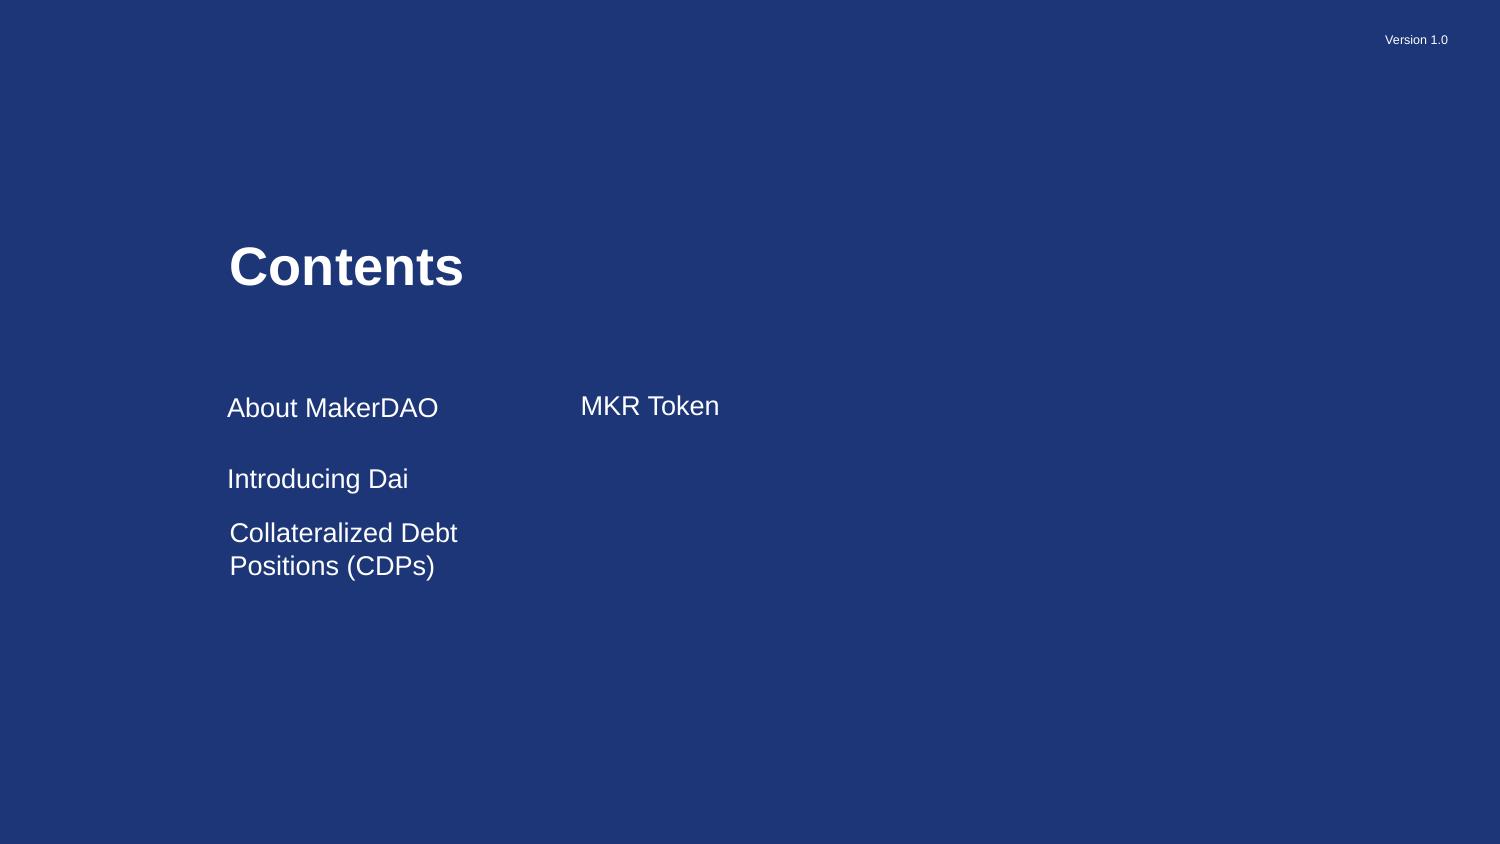

# Contents
MKR Token
About MakerDAO

Introducing Dai
Collateralized Debt Positions (CDPs)